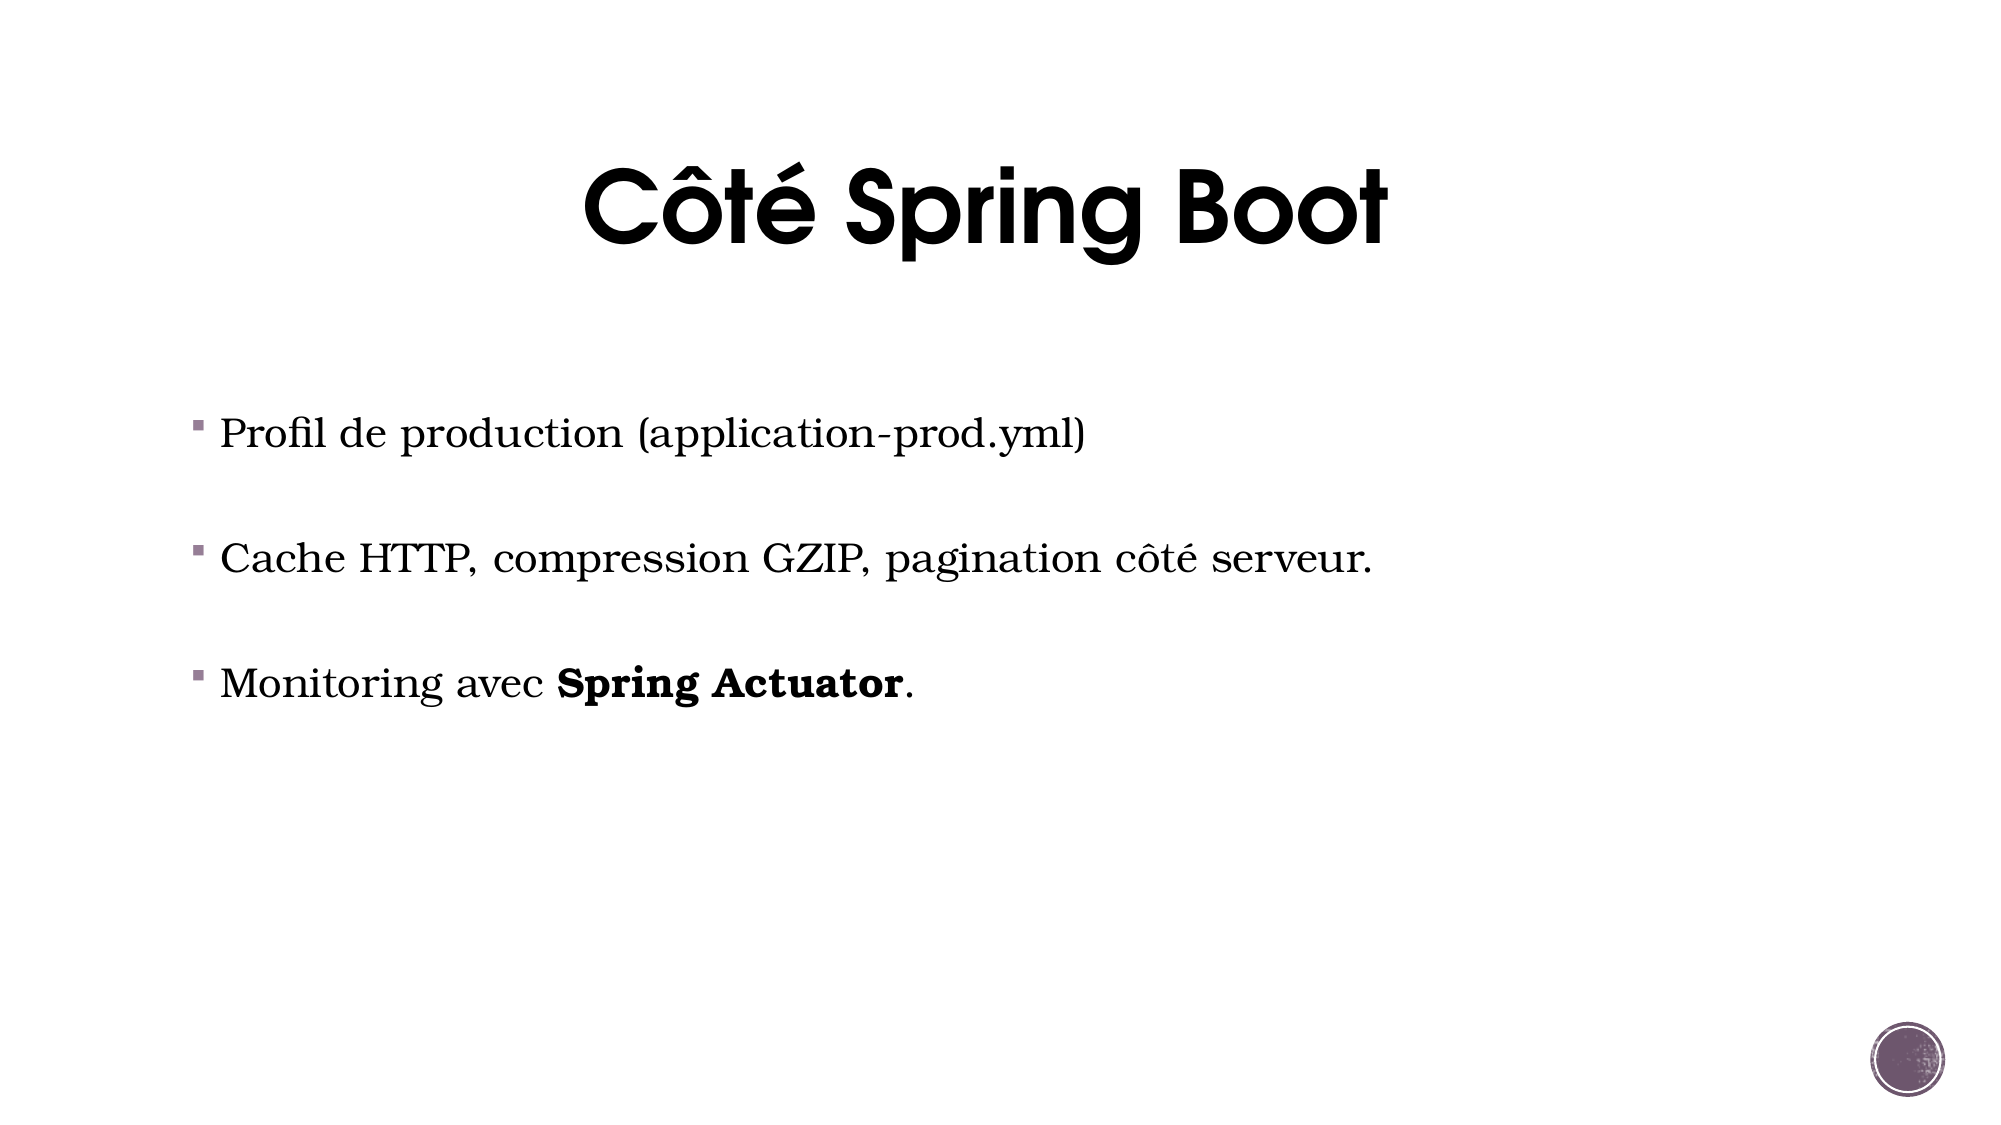

# Côté Spring Boot
Profil de production (application-prod.yml)
Cache HTTP, compression GZIP, pagination côté serveur.
Monitoring avec Spring Actuator.